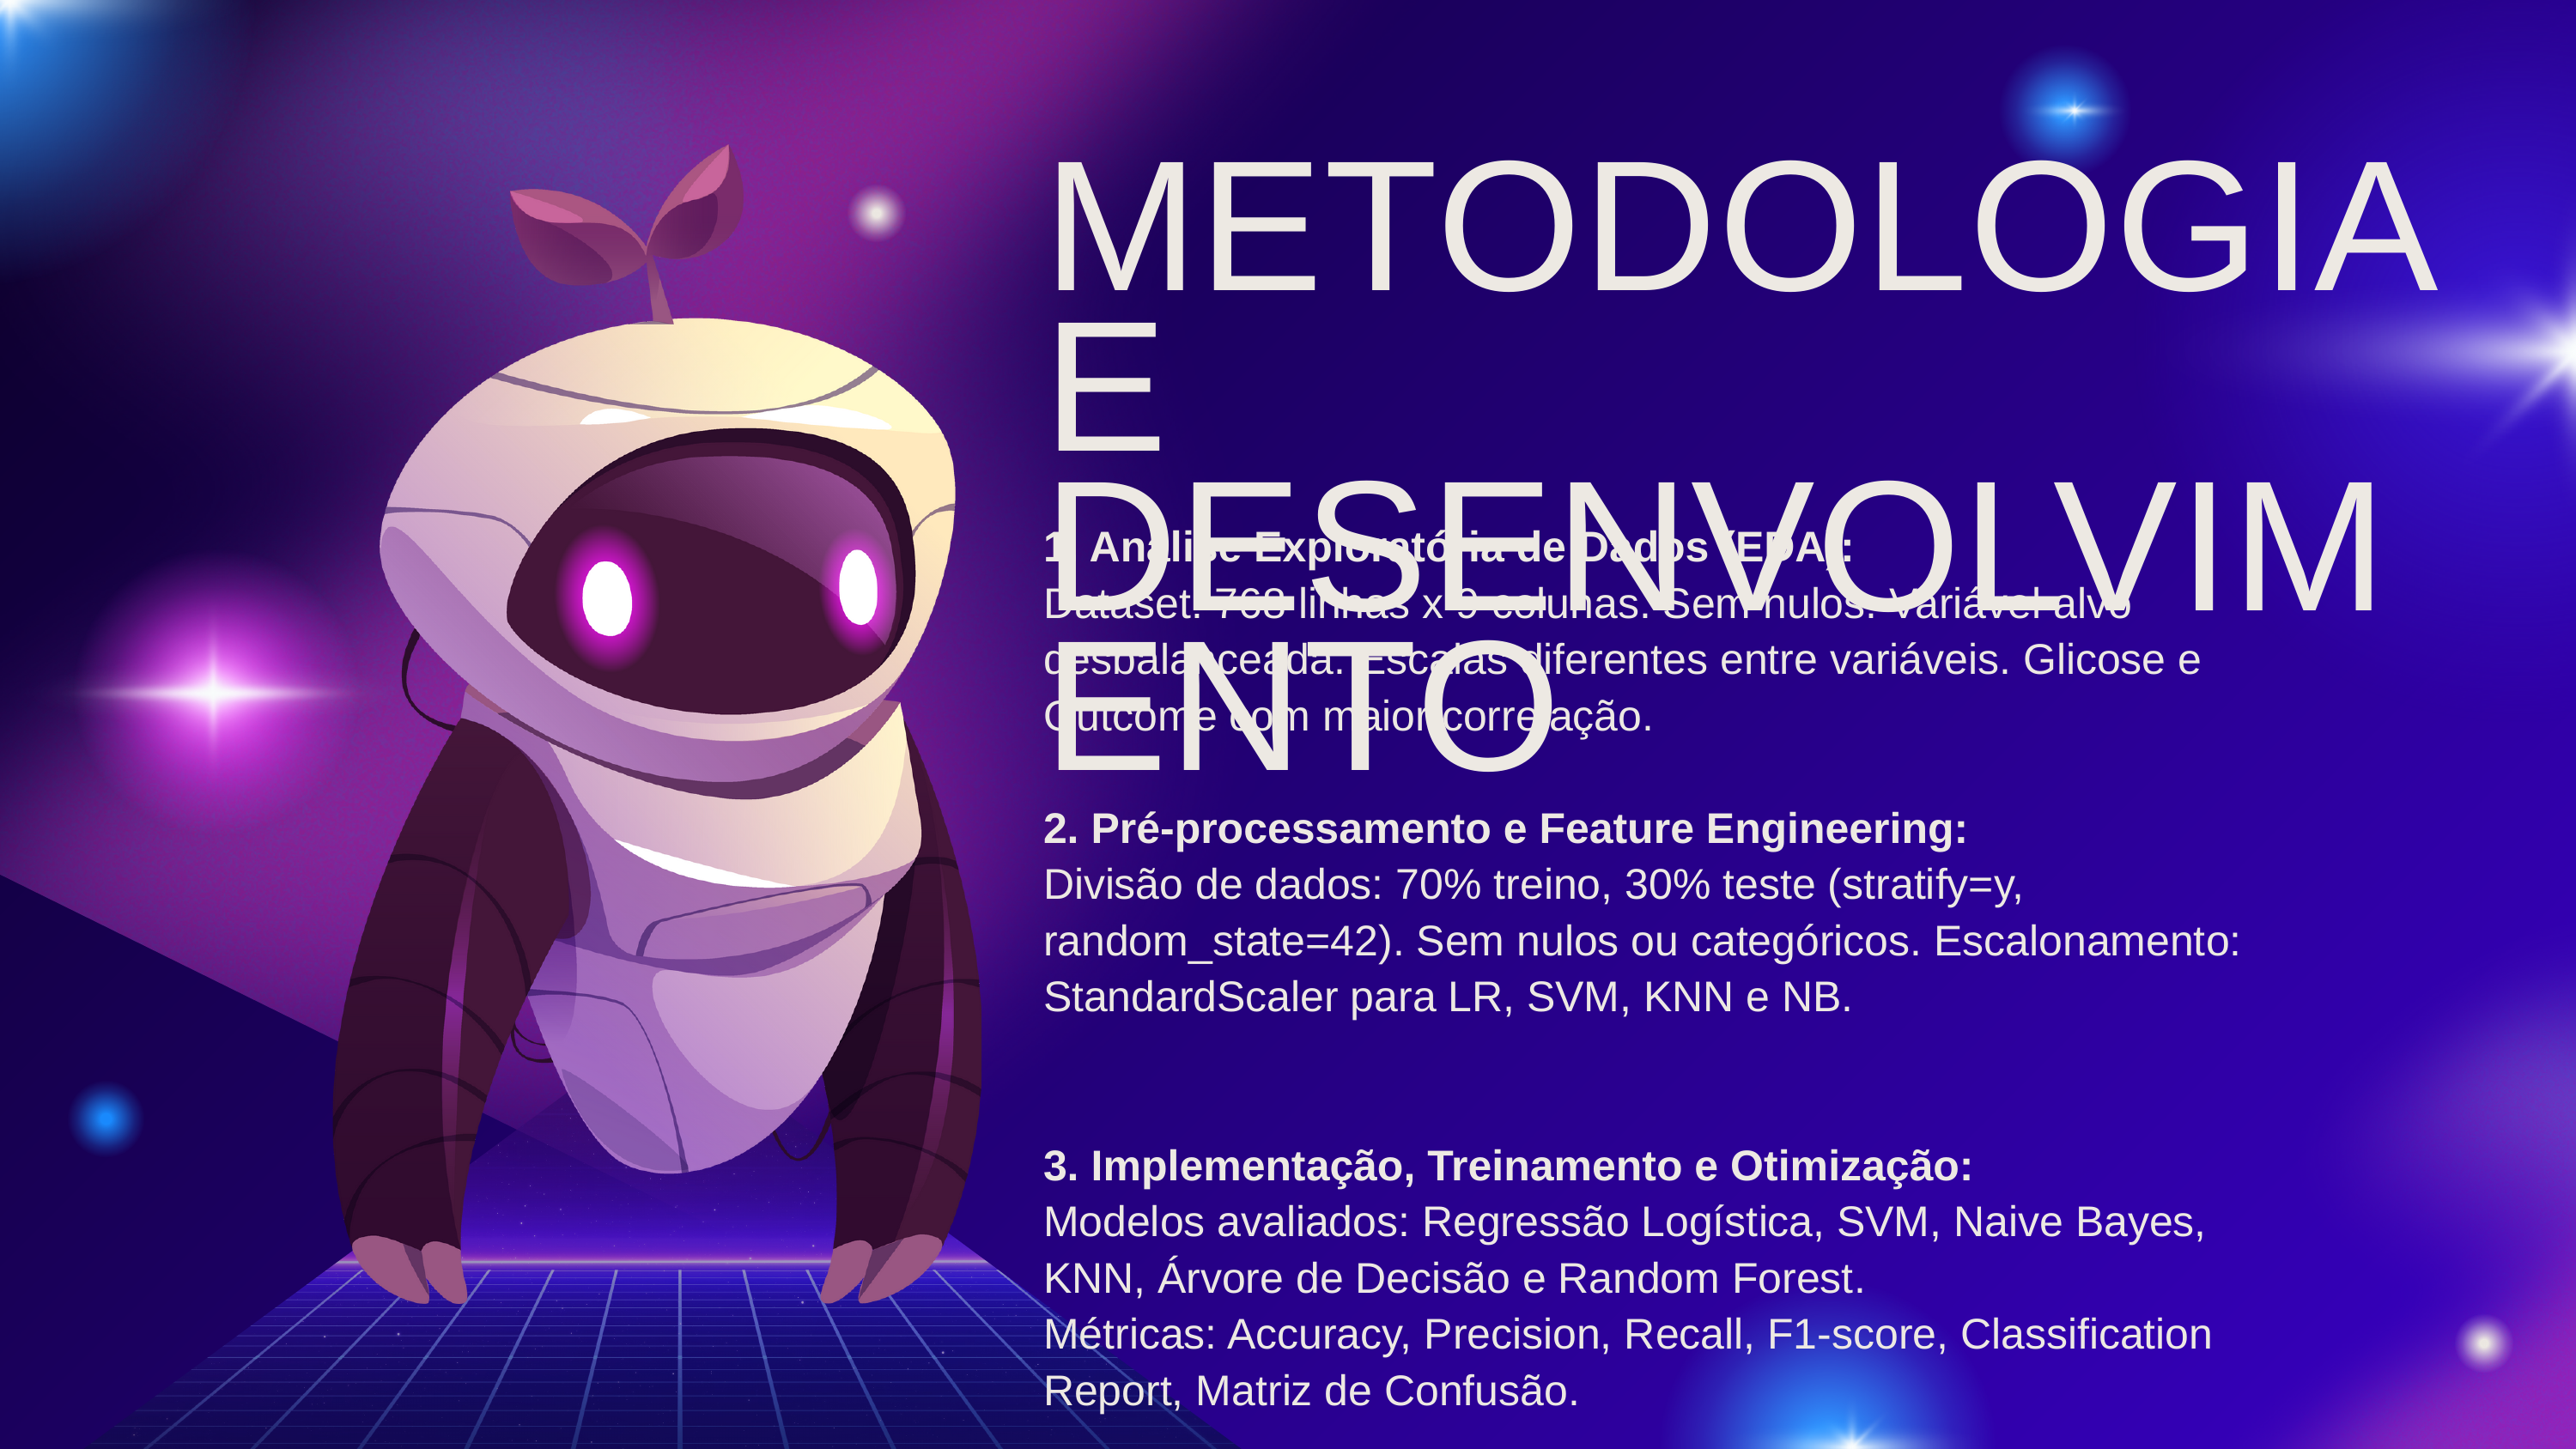

METODOLOGIA E DESENVOLVIMENTO

1. Análise Exploratória de Dados (EDA):
Dataset: 768 linhas x 9 colunas. Sem nulos. Variável alvo desbalanceada. Escalas diferentes entre variáveis. Glicose e Outcome com maior correlação.

2. Pré-processamento e Feature Engineering:
Divisão de dados: 70% treino, 30% teste (stratify=y, random_state=42). Sem nulos ou categóricos. Escalonamento: StandardScaler para LR, SVM, KNN e NB.

3. Implementação, Treinamento e Otimização:
Modelos avaliados: Regressão Logística, SVM, Naive Bayes, KNN, Árvore de Decisão e Random Forest.
Métricas: Accuracy, Precision, Recall, F1-score, Classification Report, Matriz de Confusão.